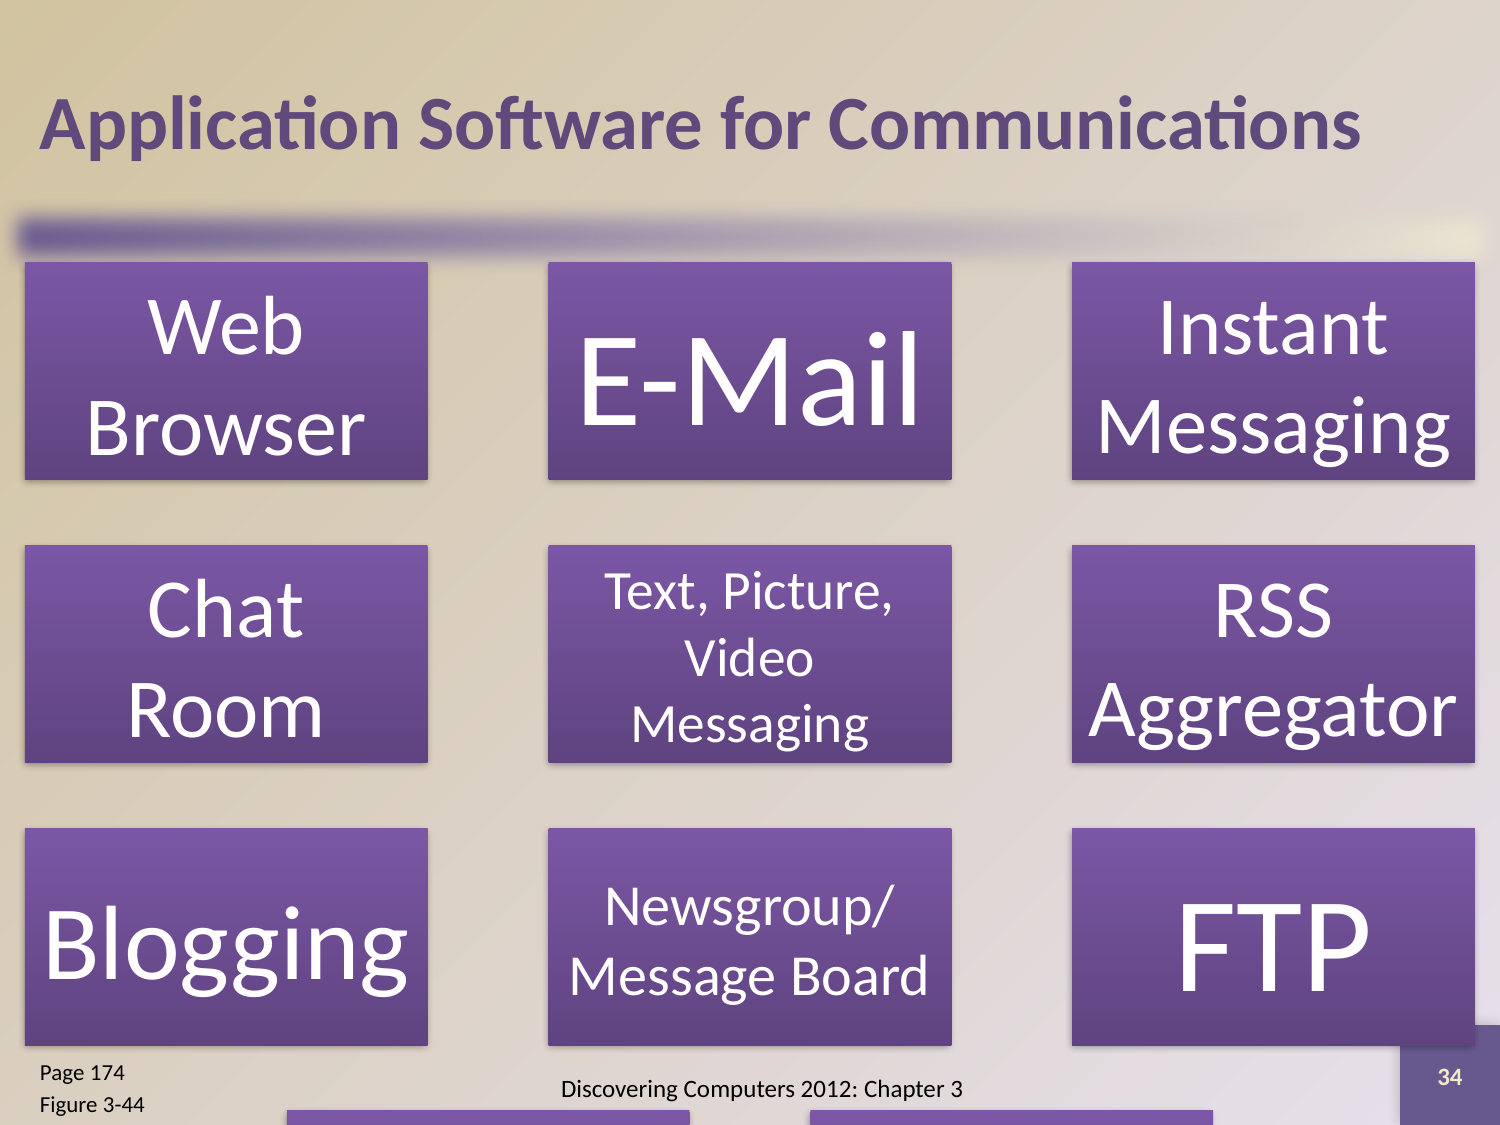

# Application Software for Communications
Web Browser
E-Mail
Instant Messaging
Chat Room
Text, Picture, Video Messaging
RSS Aggregator
Blogging
Newsgroup/Message Board
FTP
34
Page 174
Figure 3-44
Discovering Computers 2012: Chapter 3